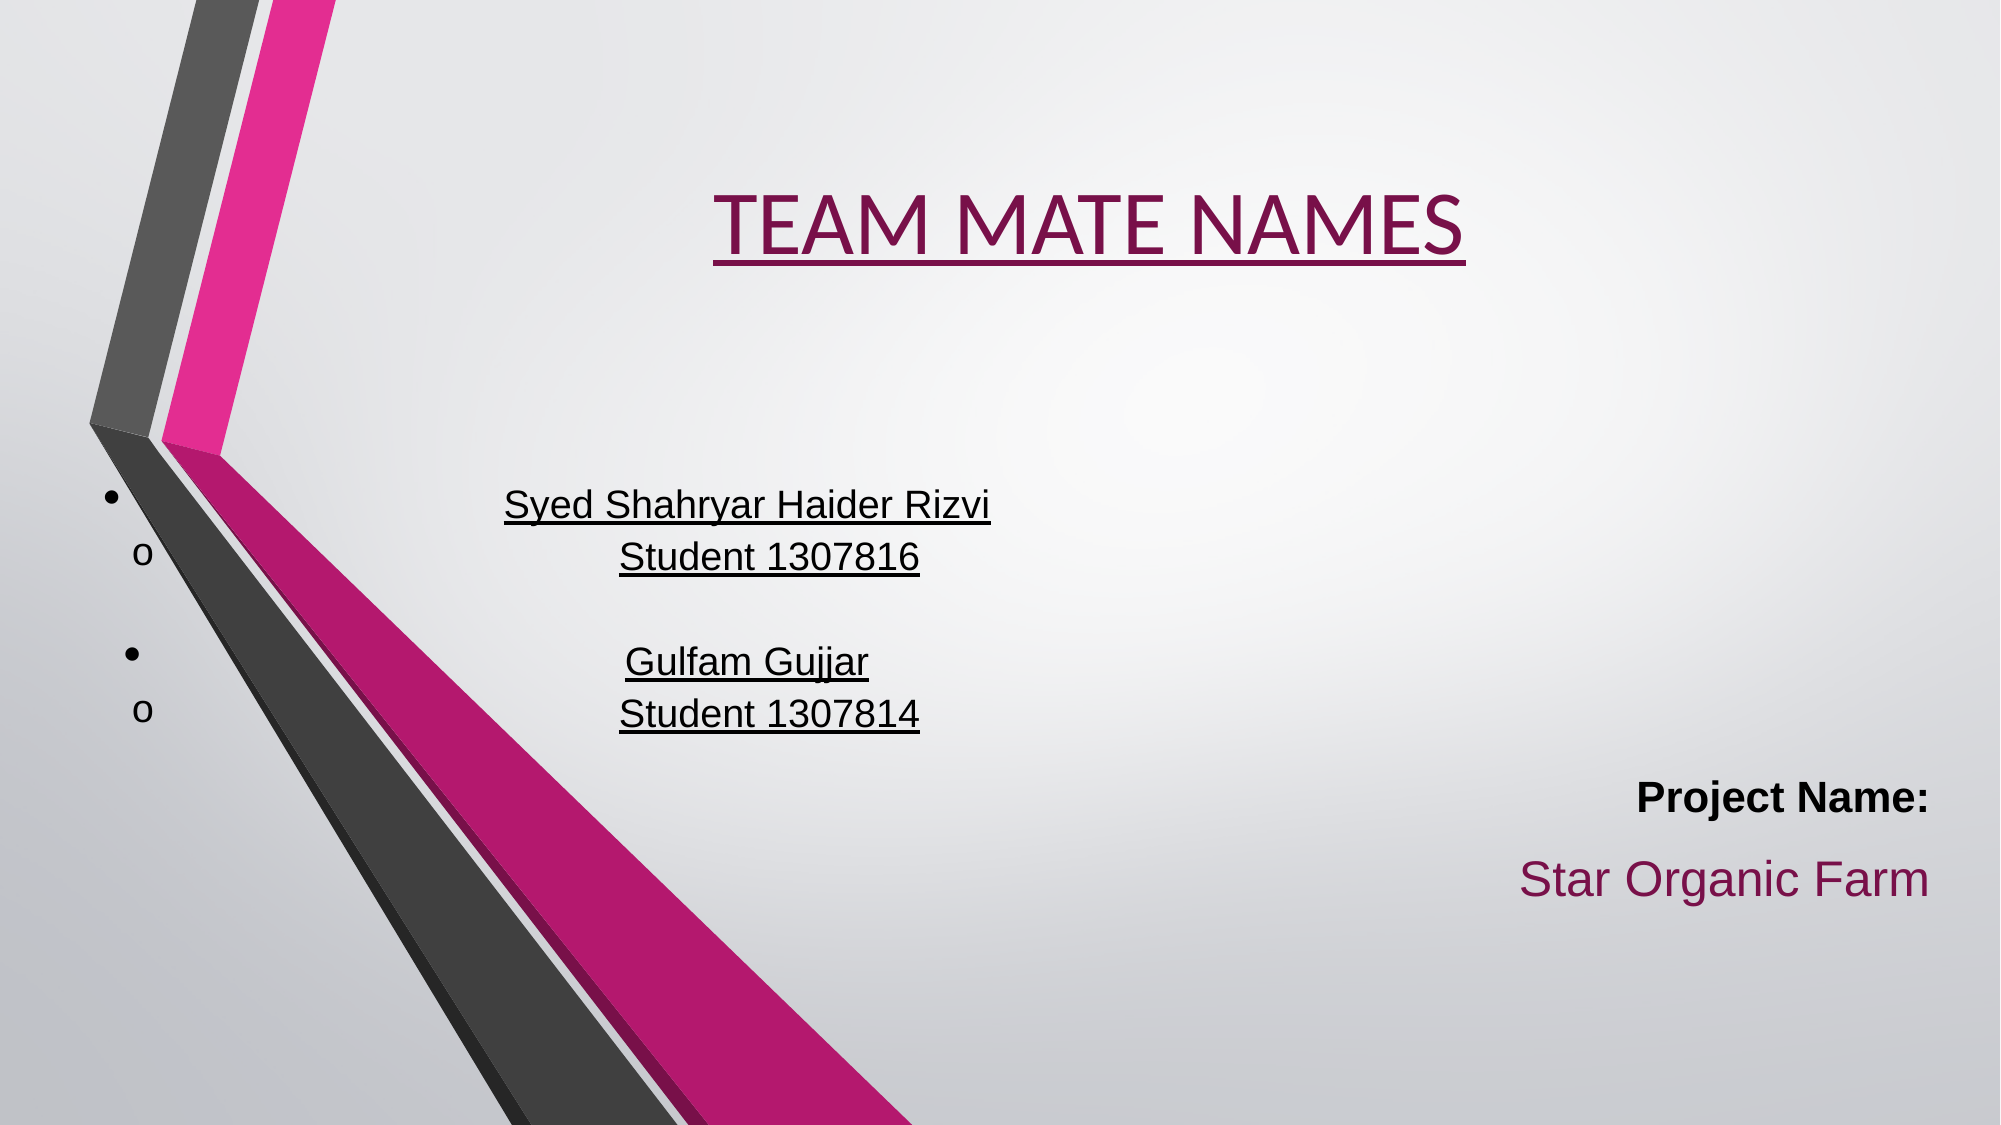

# Team mate names
Syed Shahryar Haider Rizvi
Student 1307816

Gulfam Gujjar
Student 1307814

Project Name:
Star Organic Farm